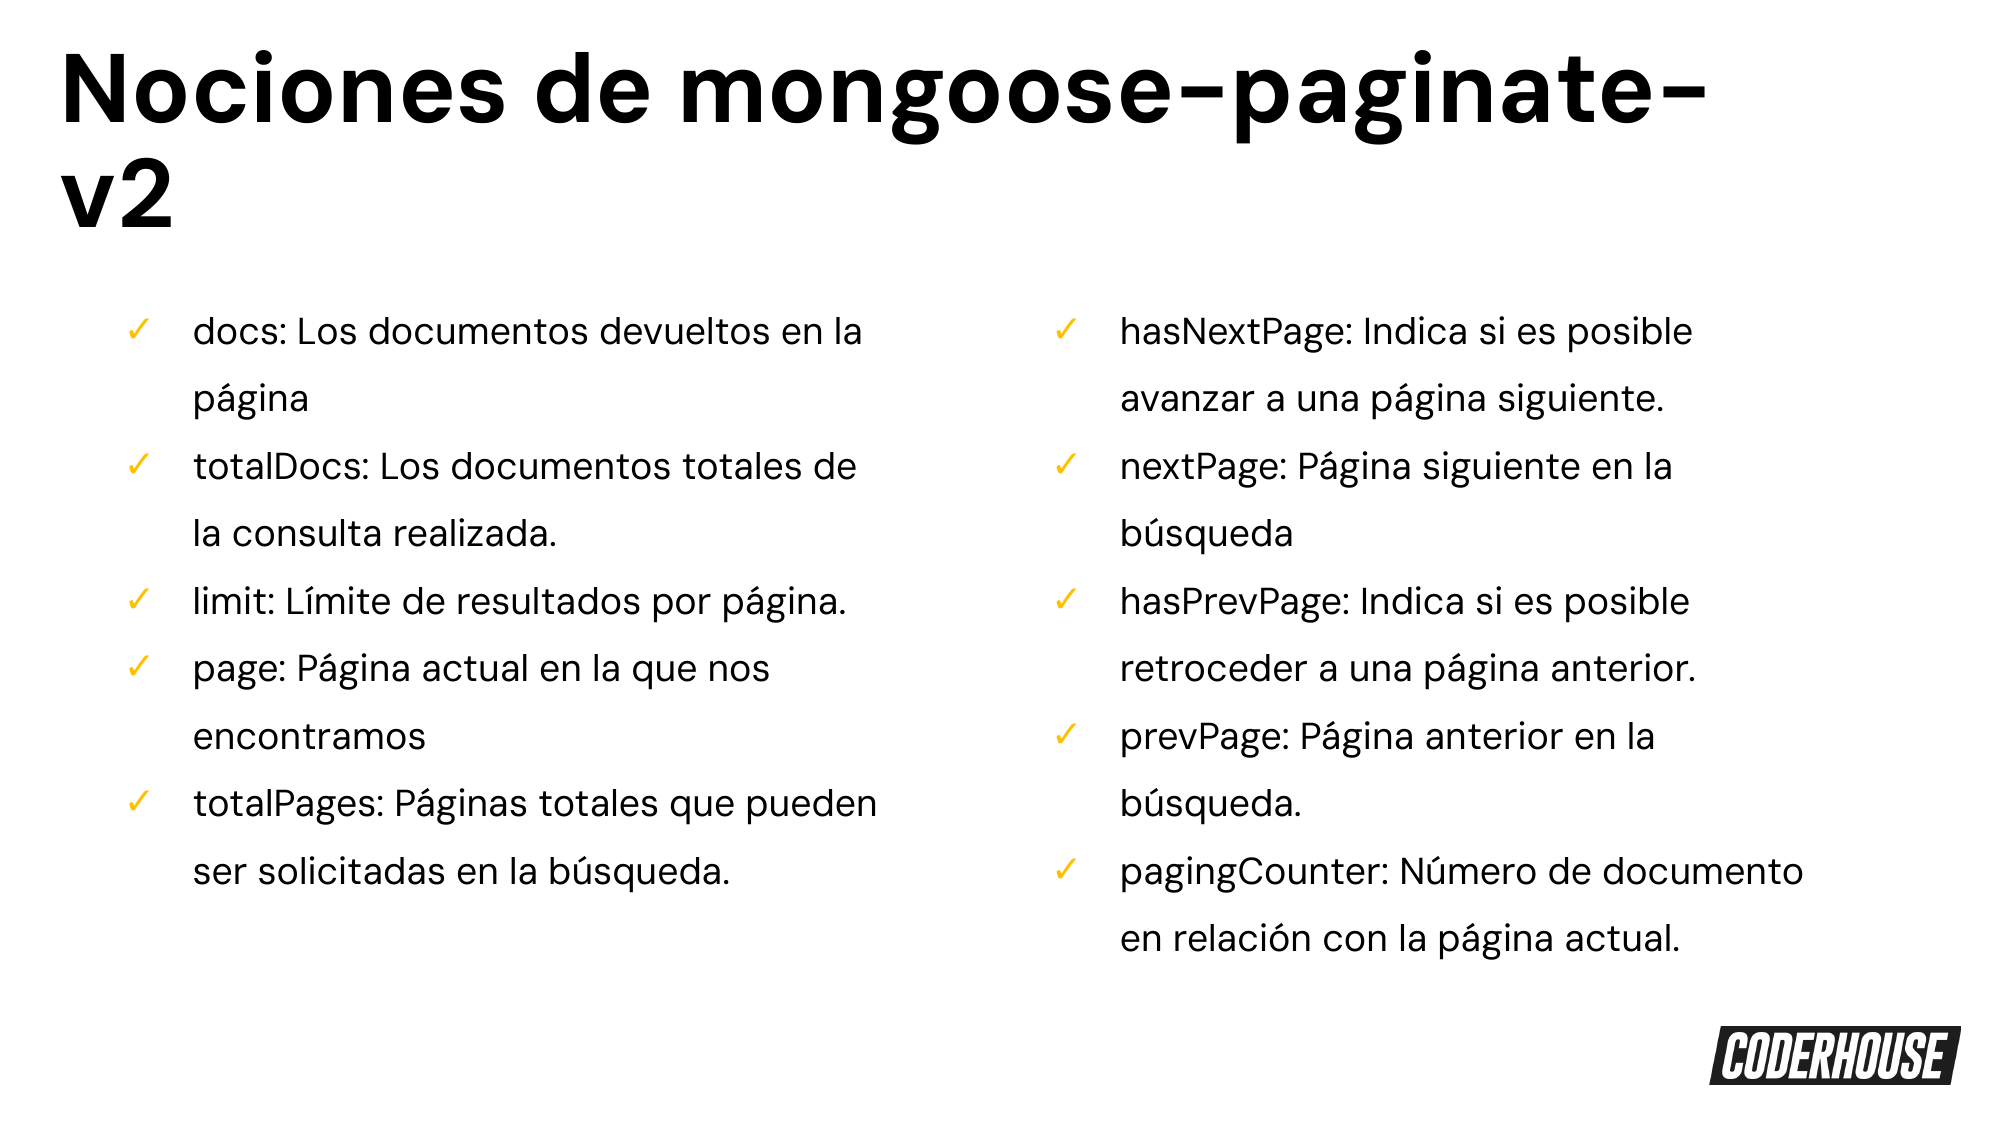

Nociones de mongoose-paginate-v2
docs: Los documentos devueltos en la página
totalDocs: Los documentos totales de la consulta realizada.
limit: Límite de resultados por página.
page: Página actual en la que nos encontramos
totalPages: Páginas totales que pueden ser solicitadas en la búsqueda.
hasNextPage: Indica si es posible avanzar a una página siguiente.
nextPage: Página siguiente en la búsqueda
hasPrevPage: Indica si es posible retroceder a una página anterior.
prevPage: Página anterior en la búsqueda.
pagingCounter: Número de documento en relación con la página actual.